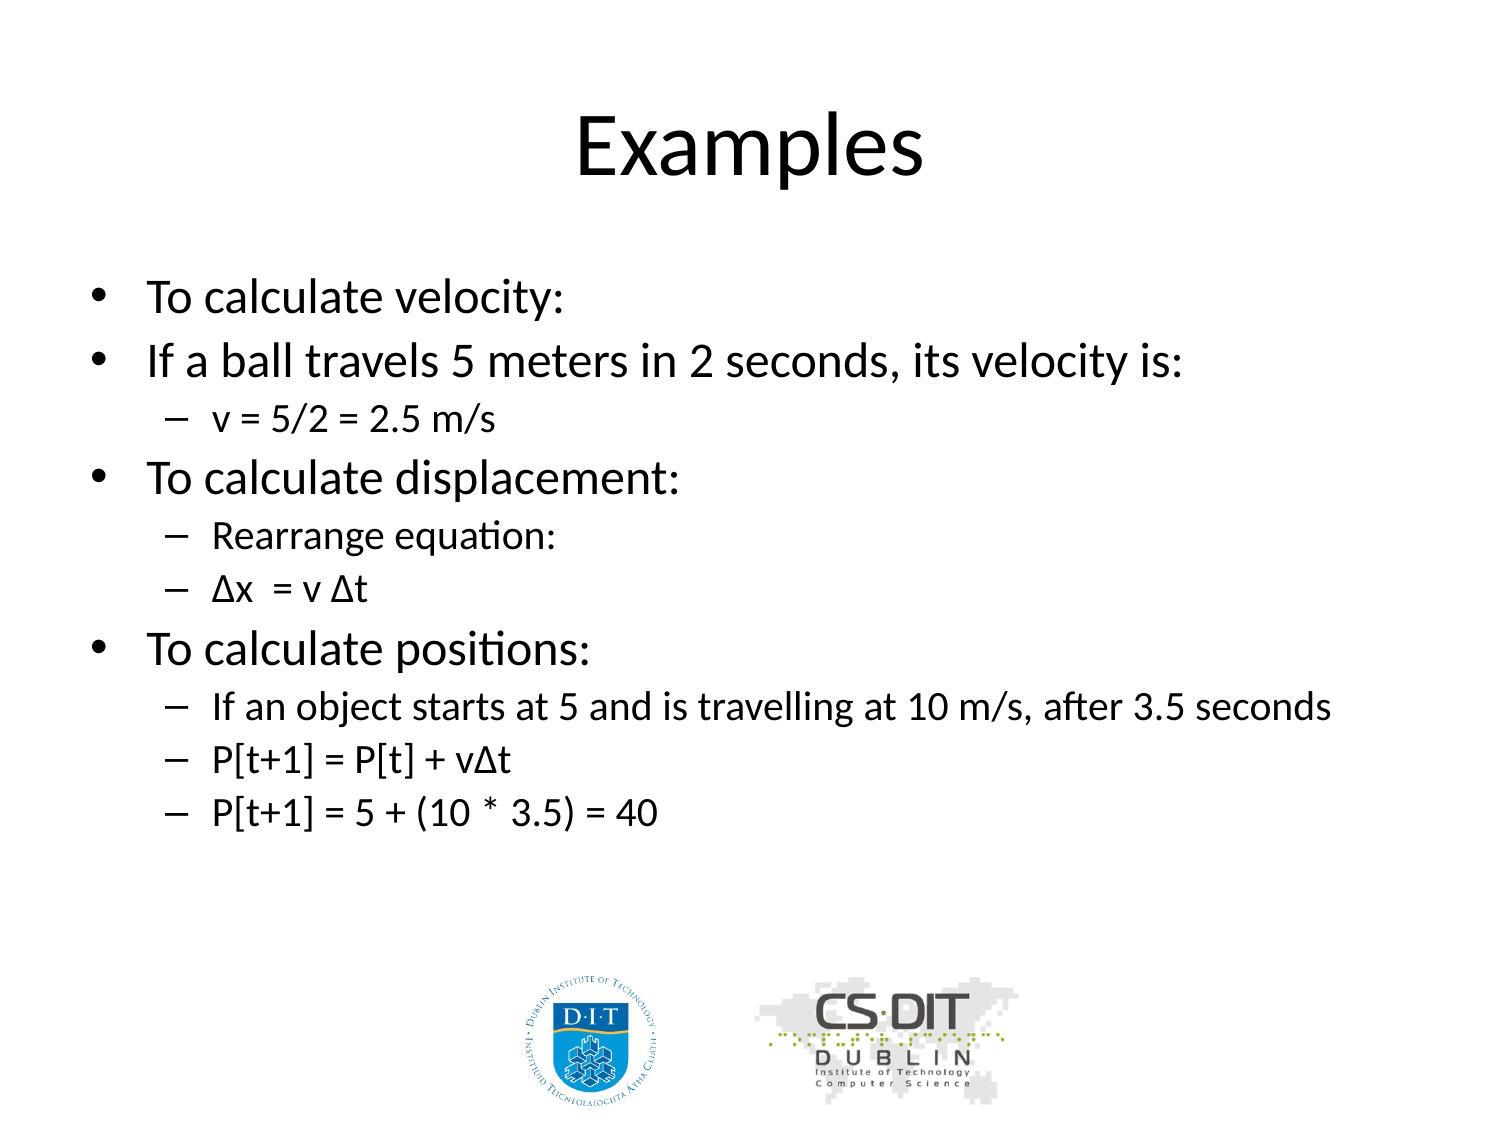

# Examples
To calculate velocity:
If a ball travels 5 meters in 2 seconds, its velocity is:
v = 5/2 = 2.5 m/s
To calculate displacement:
Rearrange equation:
Δx  = v Δt
To calculate positions:
If an object starts at 5 and is travelling at 10 m/s, after 3.5 seconds
P[t+1] = P[t] + vΔt
P[t+1] = 5 + (10 * 3.5) = 40